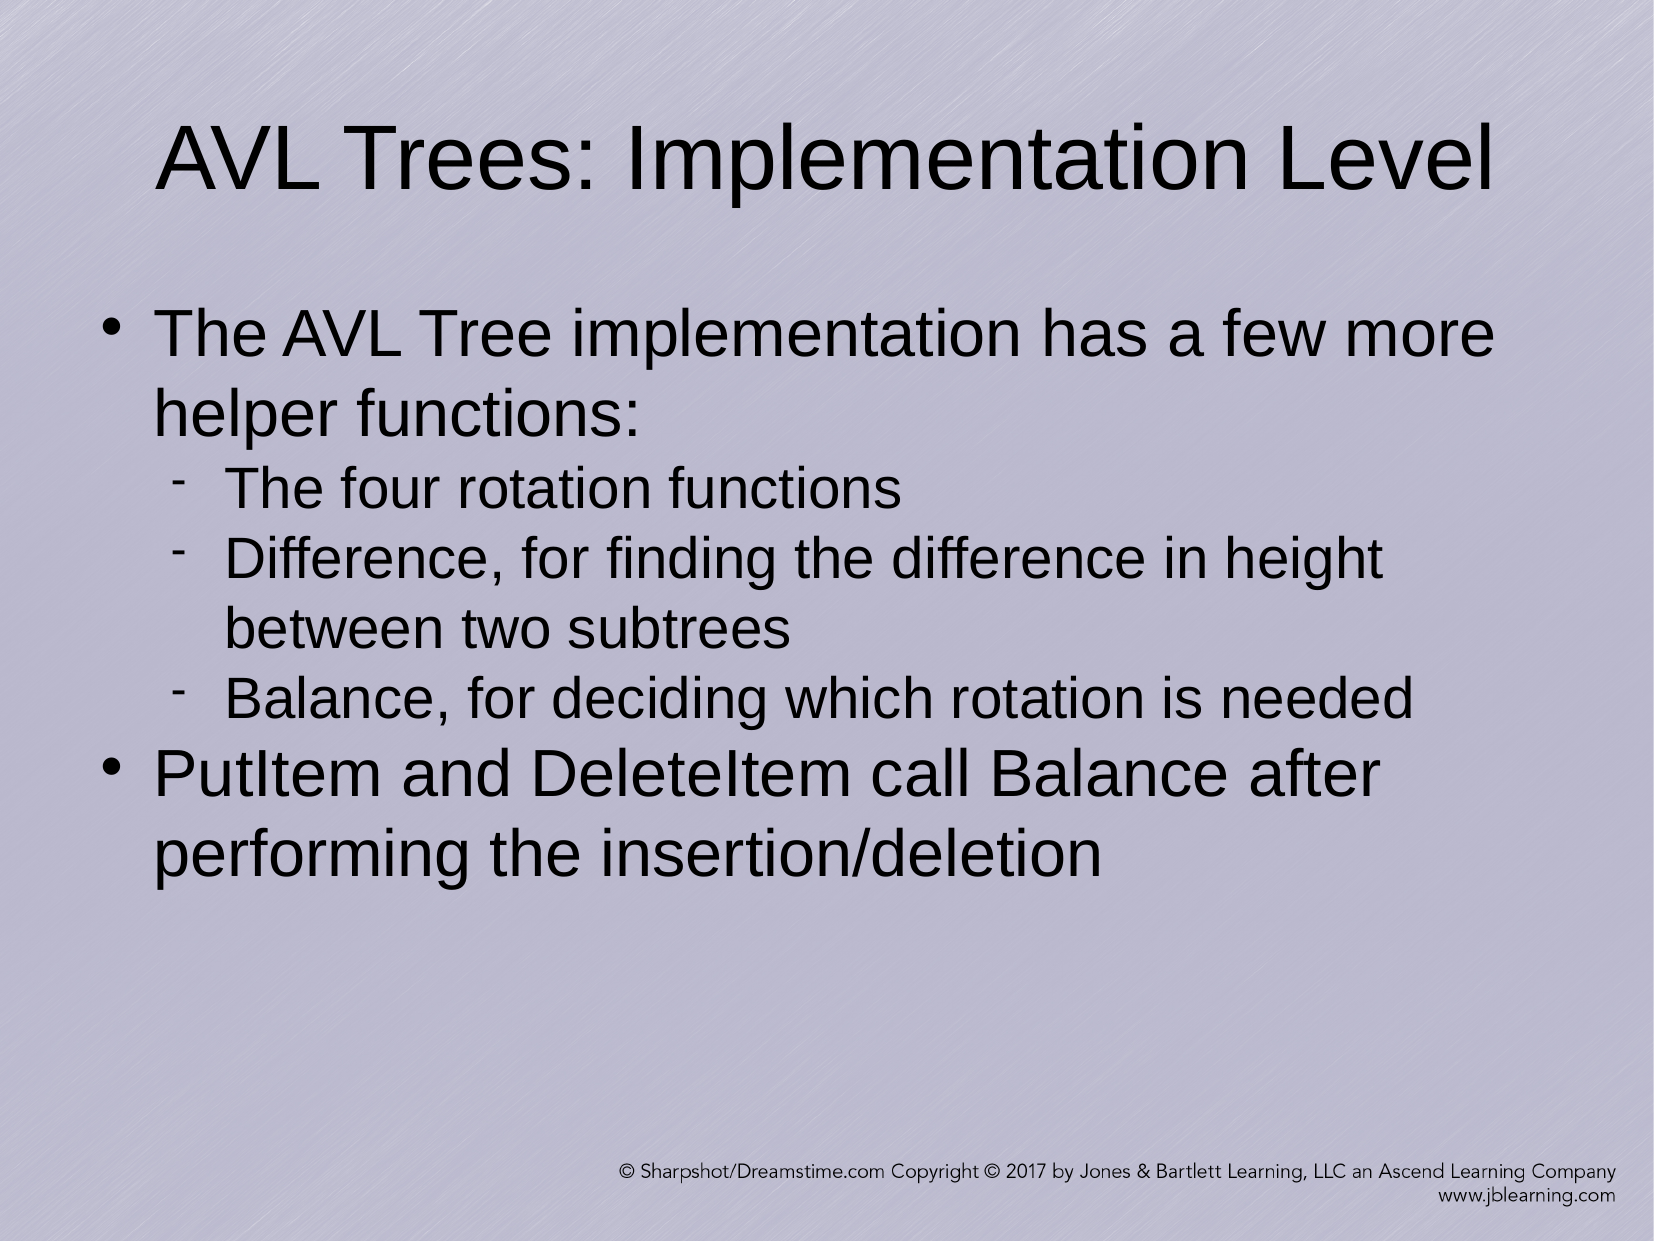

AVL Trees: Implementation Level
The AVL Tree implementation has a few more helper functions:
The four rotation functions
Difference, for finding the difference in height between two subtrees
Balance, for deciding which rotation is needed
PutItem and DeleteItem call Balance after performing the insertion/deletion